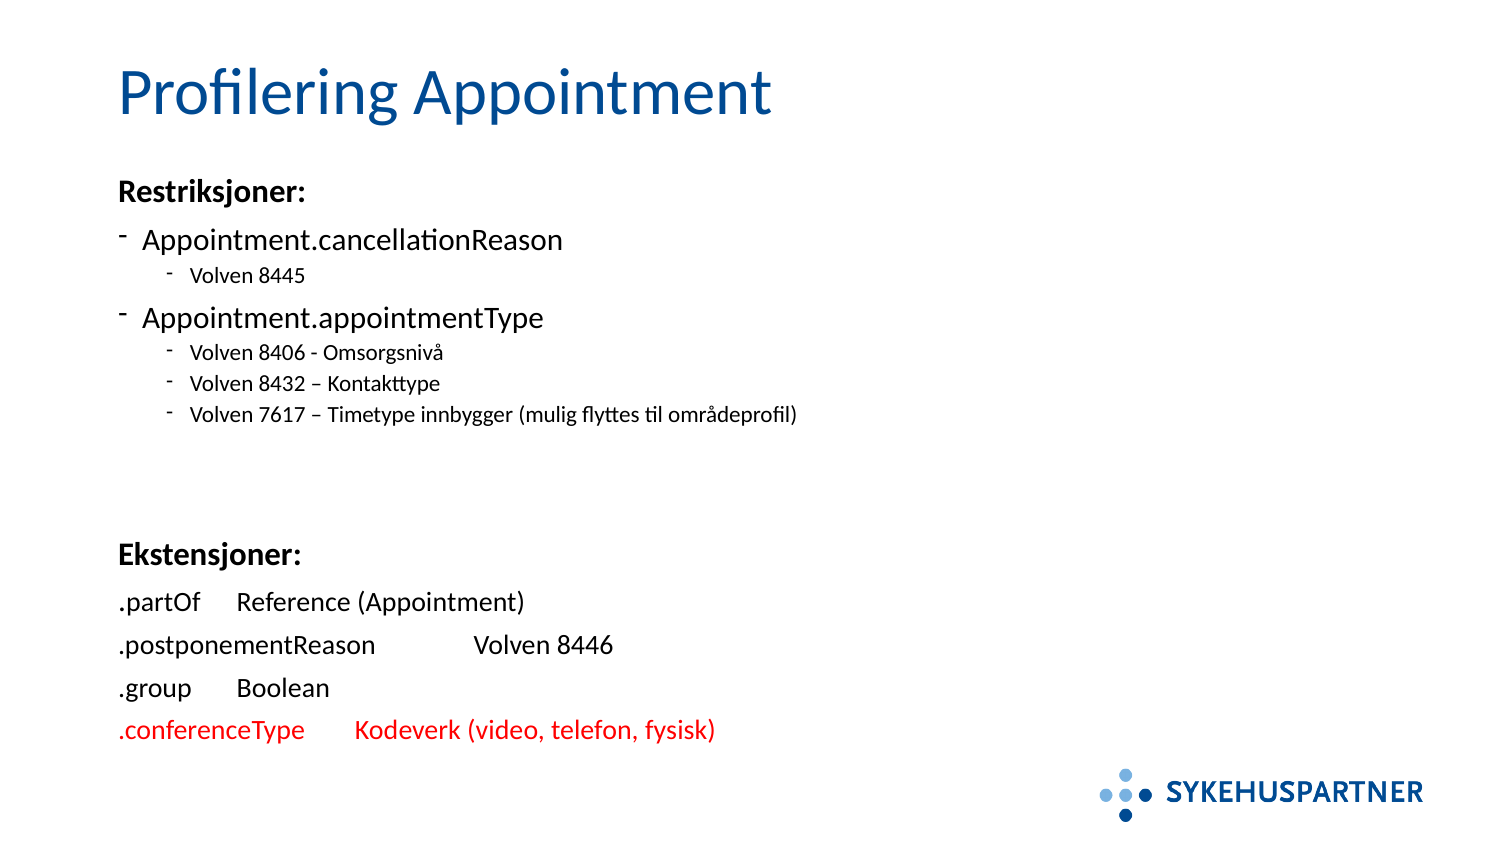

# Profilering Appointment
Restriksjoner:
Appointment.cancellationReason
Volven 8445
Appointment.appointmentType
Volven 8406 - Omsorgsnivå
Volven 8432 – Kontakttype
Volven 7617 – Timetype innbygger (mulig flyttes til områdeprofil)

Ekstensjoner:
.partOf			Reference (Appointment)
.postponementReason	Volven 8446
.group			Boolean
.conferenceType		Kodeverk (video, telefon, fysisk)